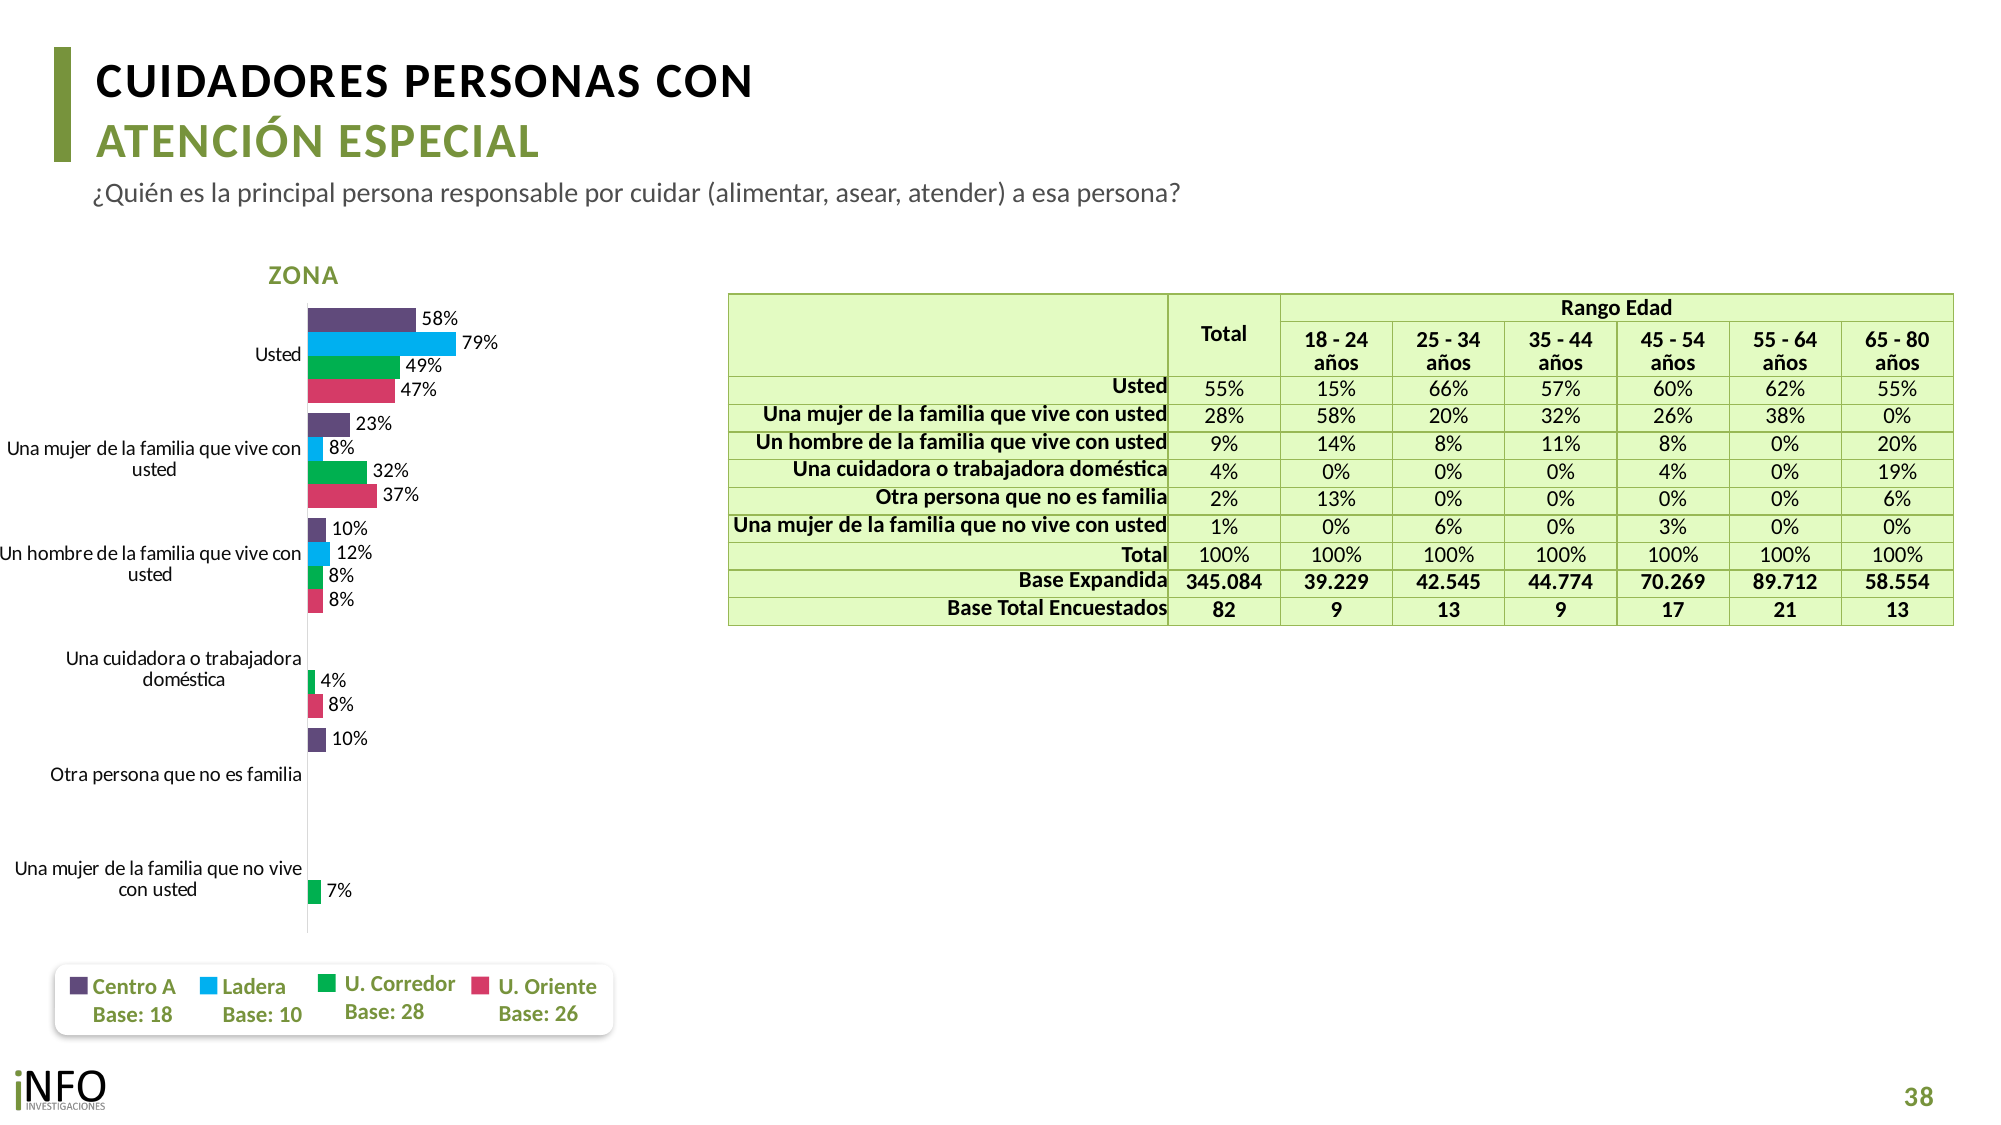

CUIDADORES PERSONAS CON
ATENCIÓN ESPECIAL

¿Quién es la principal persona responsable por cuidar (alimentar, asear, atender) a esa persona?
ZONA

### Chart

| Category | CA | L | UC | UO |
|---|---|---|---|---|
| Usted | 0.5794883612395914 | 0.7949067938798868 | 0.49385381760344066 | 0.46744667214311014 |
| Una mujer de la familia que vive con usted | 0.22619330989184064 | 0.08396112873749928 | 0.3167921568326725 | 0.3708122986125688 |
| Un hombre de la familia que vive con usted | 0.097159164434284 | 0.121132077382614 | 0.08119569048333801 | 0.08167698089114465 |
| Una cuidadora o trabajadora doméstica | None | None | 0.03787854936590831 | 0.08006404835317645 |
| Otra persona que no es familia | 0.097159164434284 | None | None | None |
| Una mujer de la familia que no vive con usted | None | None | 0.07027978571464018 | None |
|  | Total | Rango Edad |  |  |  |  |  |
| --- | --- | --- | --- | --- | --- | --- | --- |
|  |  | 18 - 24 años | 25 - 34 años | 35 - 44 años | 45 - 54 años | 55 - 64 años | 65 - 80 años |
| Usted | 55% | 15% | 66% | 57% | 60% | 62% | 55% |
| Una mujer de la familia que vive con usted | 28% | 58% | 20% | 32% | 26% | 38% | 0% |
| Un hombre de la familia que vive con usted | 9% | 14% | 8% | 11% | 8% | 0% | 20% |
| Una cuidadora o trabajadora doméstica | 4% | 0% | 0% | 0% | 4% | 0% | 19% |
| Otra persona que no es familia | 2% | 13% | 0% | 0% | 0% | 0% | 6% |
| Una mujer de la familia que no vive con usted | 1% | 0% | 6% | 0% | 3% | 0% | 0% |
| Total | 100% | 100% | 100% | 100% | 100% | 100% | 100% |
| Base Expandida | 345.084 | 39.229 | 42.545 | 44.774 | 70.269 | 89.712 | 58.554 |
| Base Total Encuestados | 82 | 9 | 13 | 9 | 17 | 21 | 13 |
U. Corredor
Base: 28
U. Oriente
Base: 26

Centro A
Base: 18
Ladera
Base: 10

38